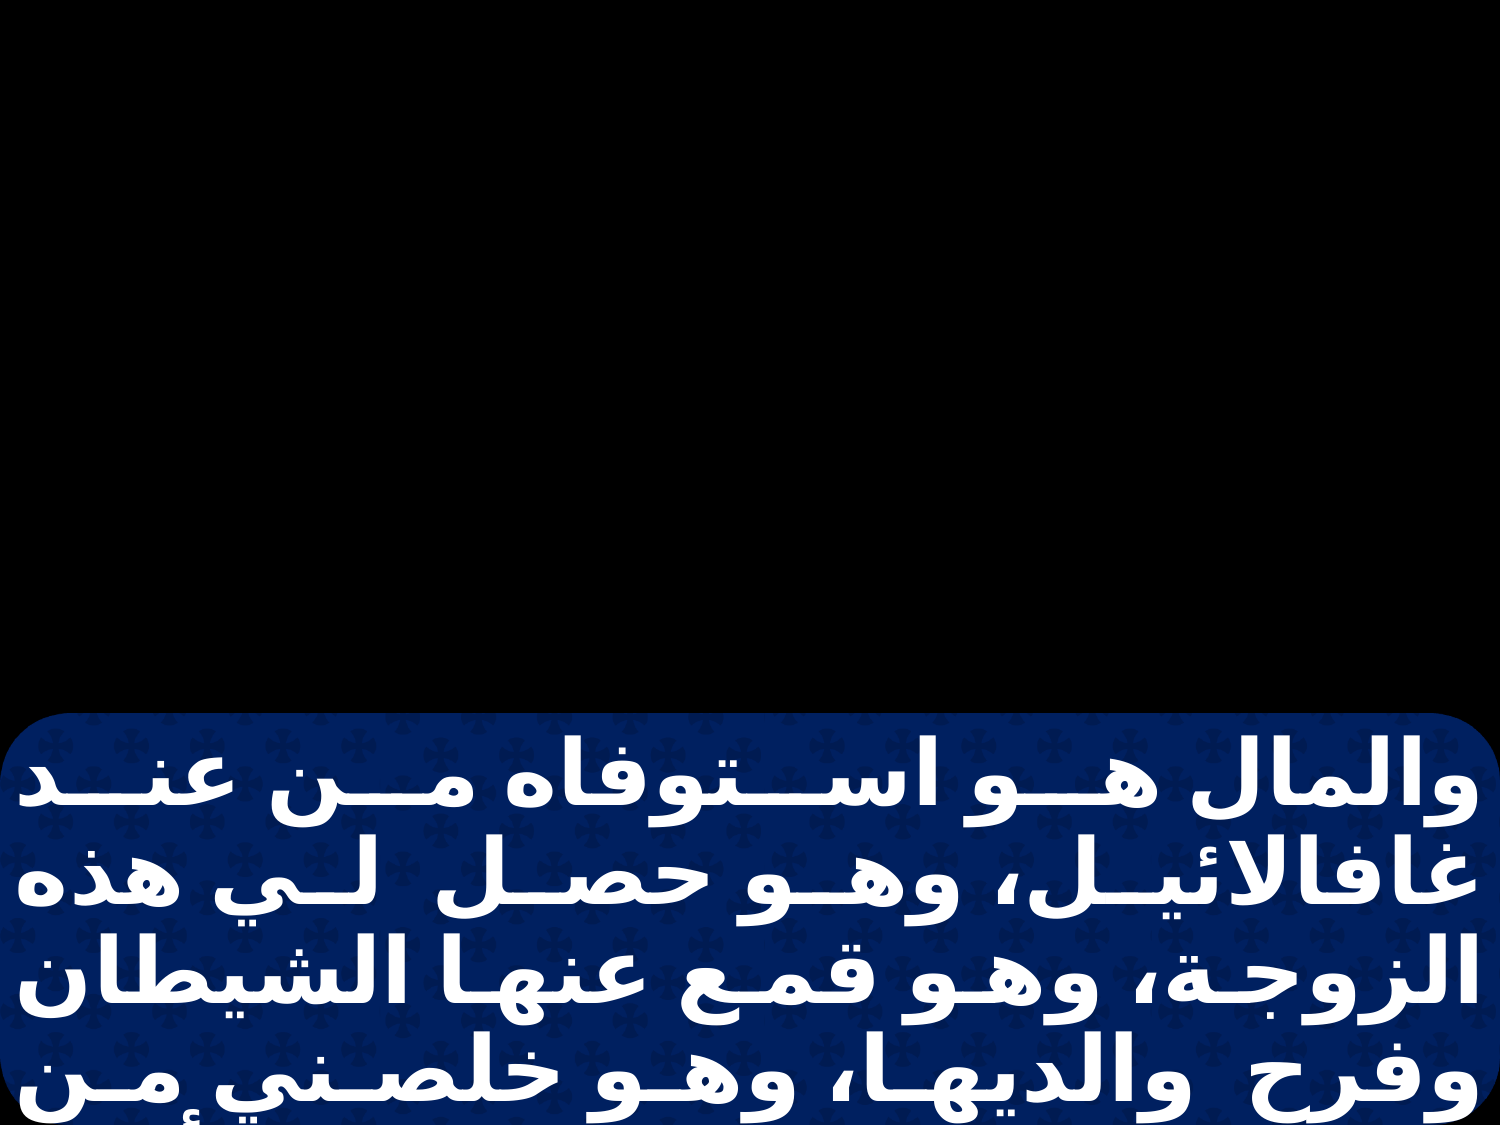

والمال هو استوفاه من عند غافالائيل، وهو حصل  لي هذه الزوجة، وهو قمع عنها الشيطان وفرح  والديها، وهو خلصني من السمكة حتى لا تبتلعني.  وهو أيضا أعاد إليك نظرك، وامتلأنا على يده من